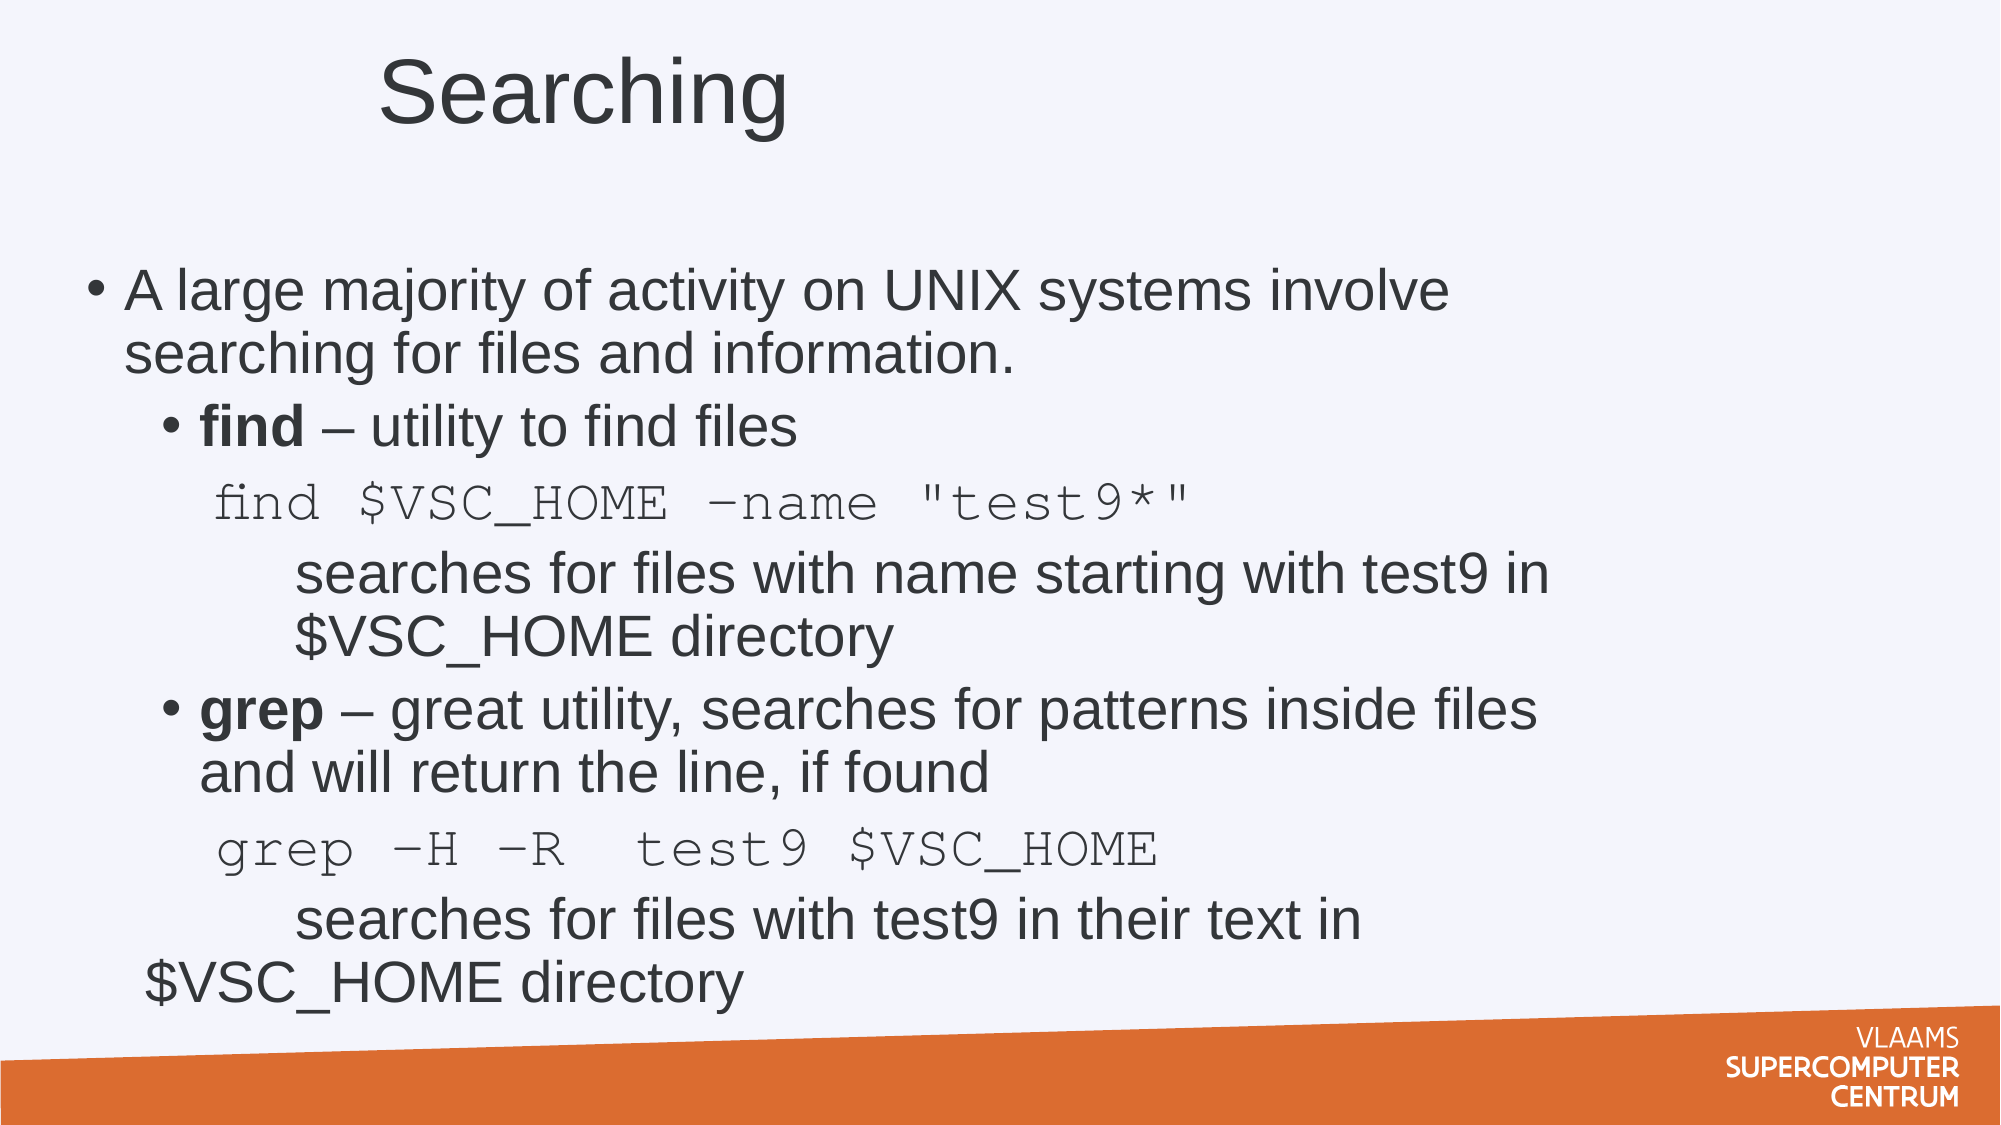

# Searching
A large majority of activity on UNIX systems involve searching for files and information.
find – utility to find files
  find $VSC_HOME -name "test9*"
	searches for files with name starting with test9 in 	$VSC_HOME directory
grep – great utility, searches for patterns inside files and will return the line, if found
  grep -H -R  test9 $VSC_HOME
	searches for files with test9 in their text in 	$VSC_HOME directory